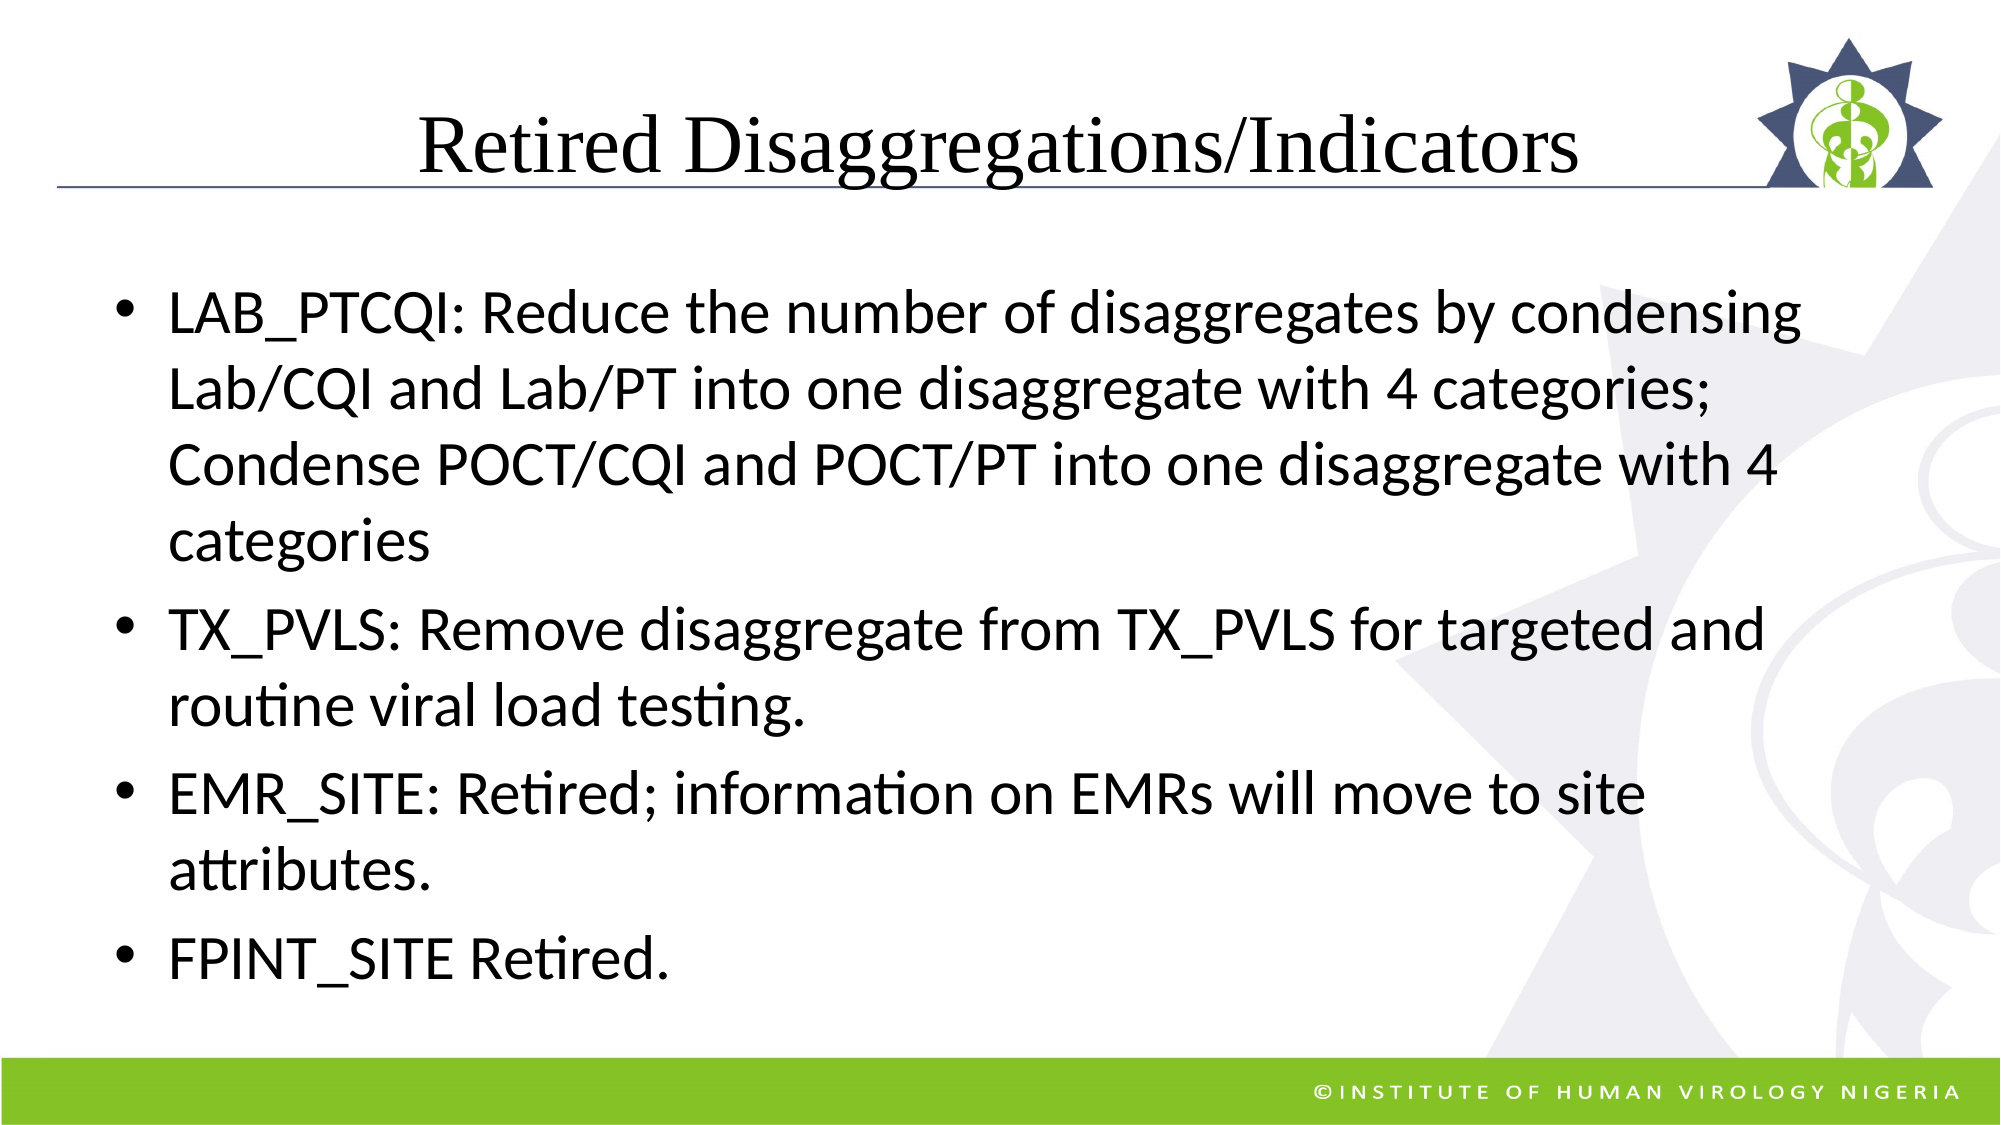

# Retired Disaggregations/Indicators
LAB_PTCQI: Reduce the number of disaggregates by condensing Lab/CQI and Lab/PT into one disaggregate with 4 categories; Condense POCT/CQI and POCT/PT into one disaggregate with 4 categories
TX_PVLS: Remove disaggregate from TX_PVLS for targeted and routine viral load testing.
EMR_SITE: Retired; information on EMRs will move to site attributes.
FPINT_SITE Retired.